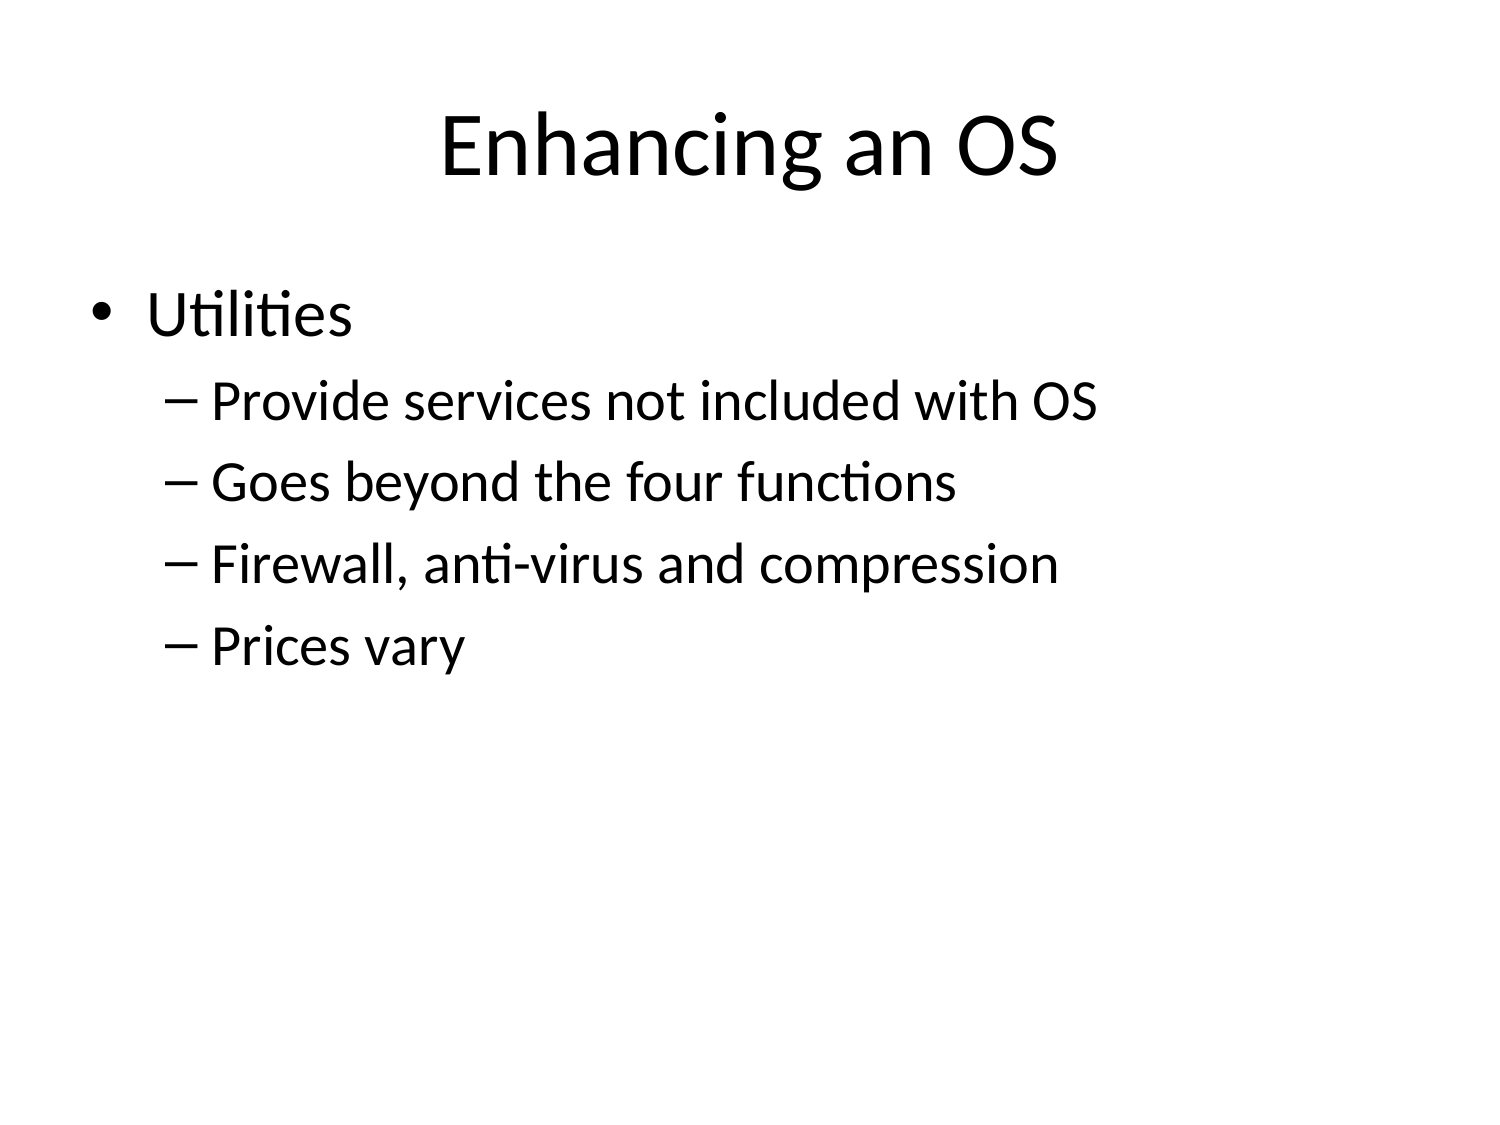

# Enhancing an OS
Utilities
Provide services not included with OS
Goes beyond the four functions
Firewall, anti-virus and compression
Prices vary